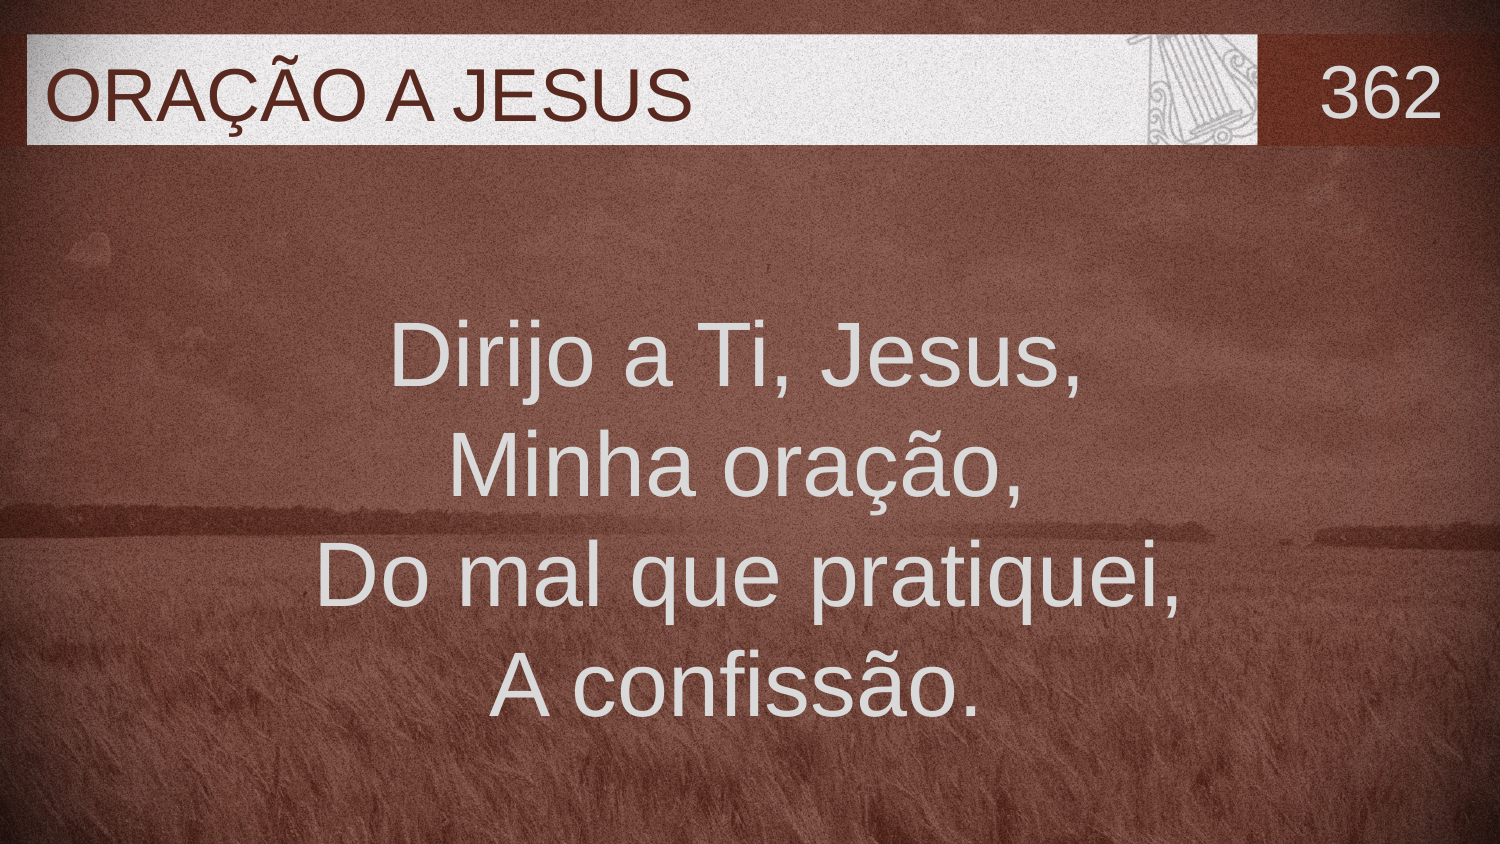

# ORAÇÃO A JESUS
362
Dirijo a Ti, Jesus,
Minha oração,
Do mal que pratiquei,
A confissão.